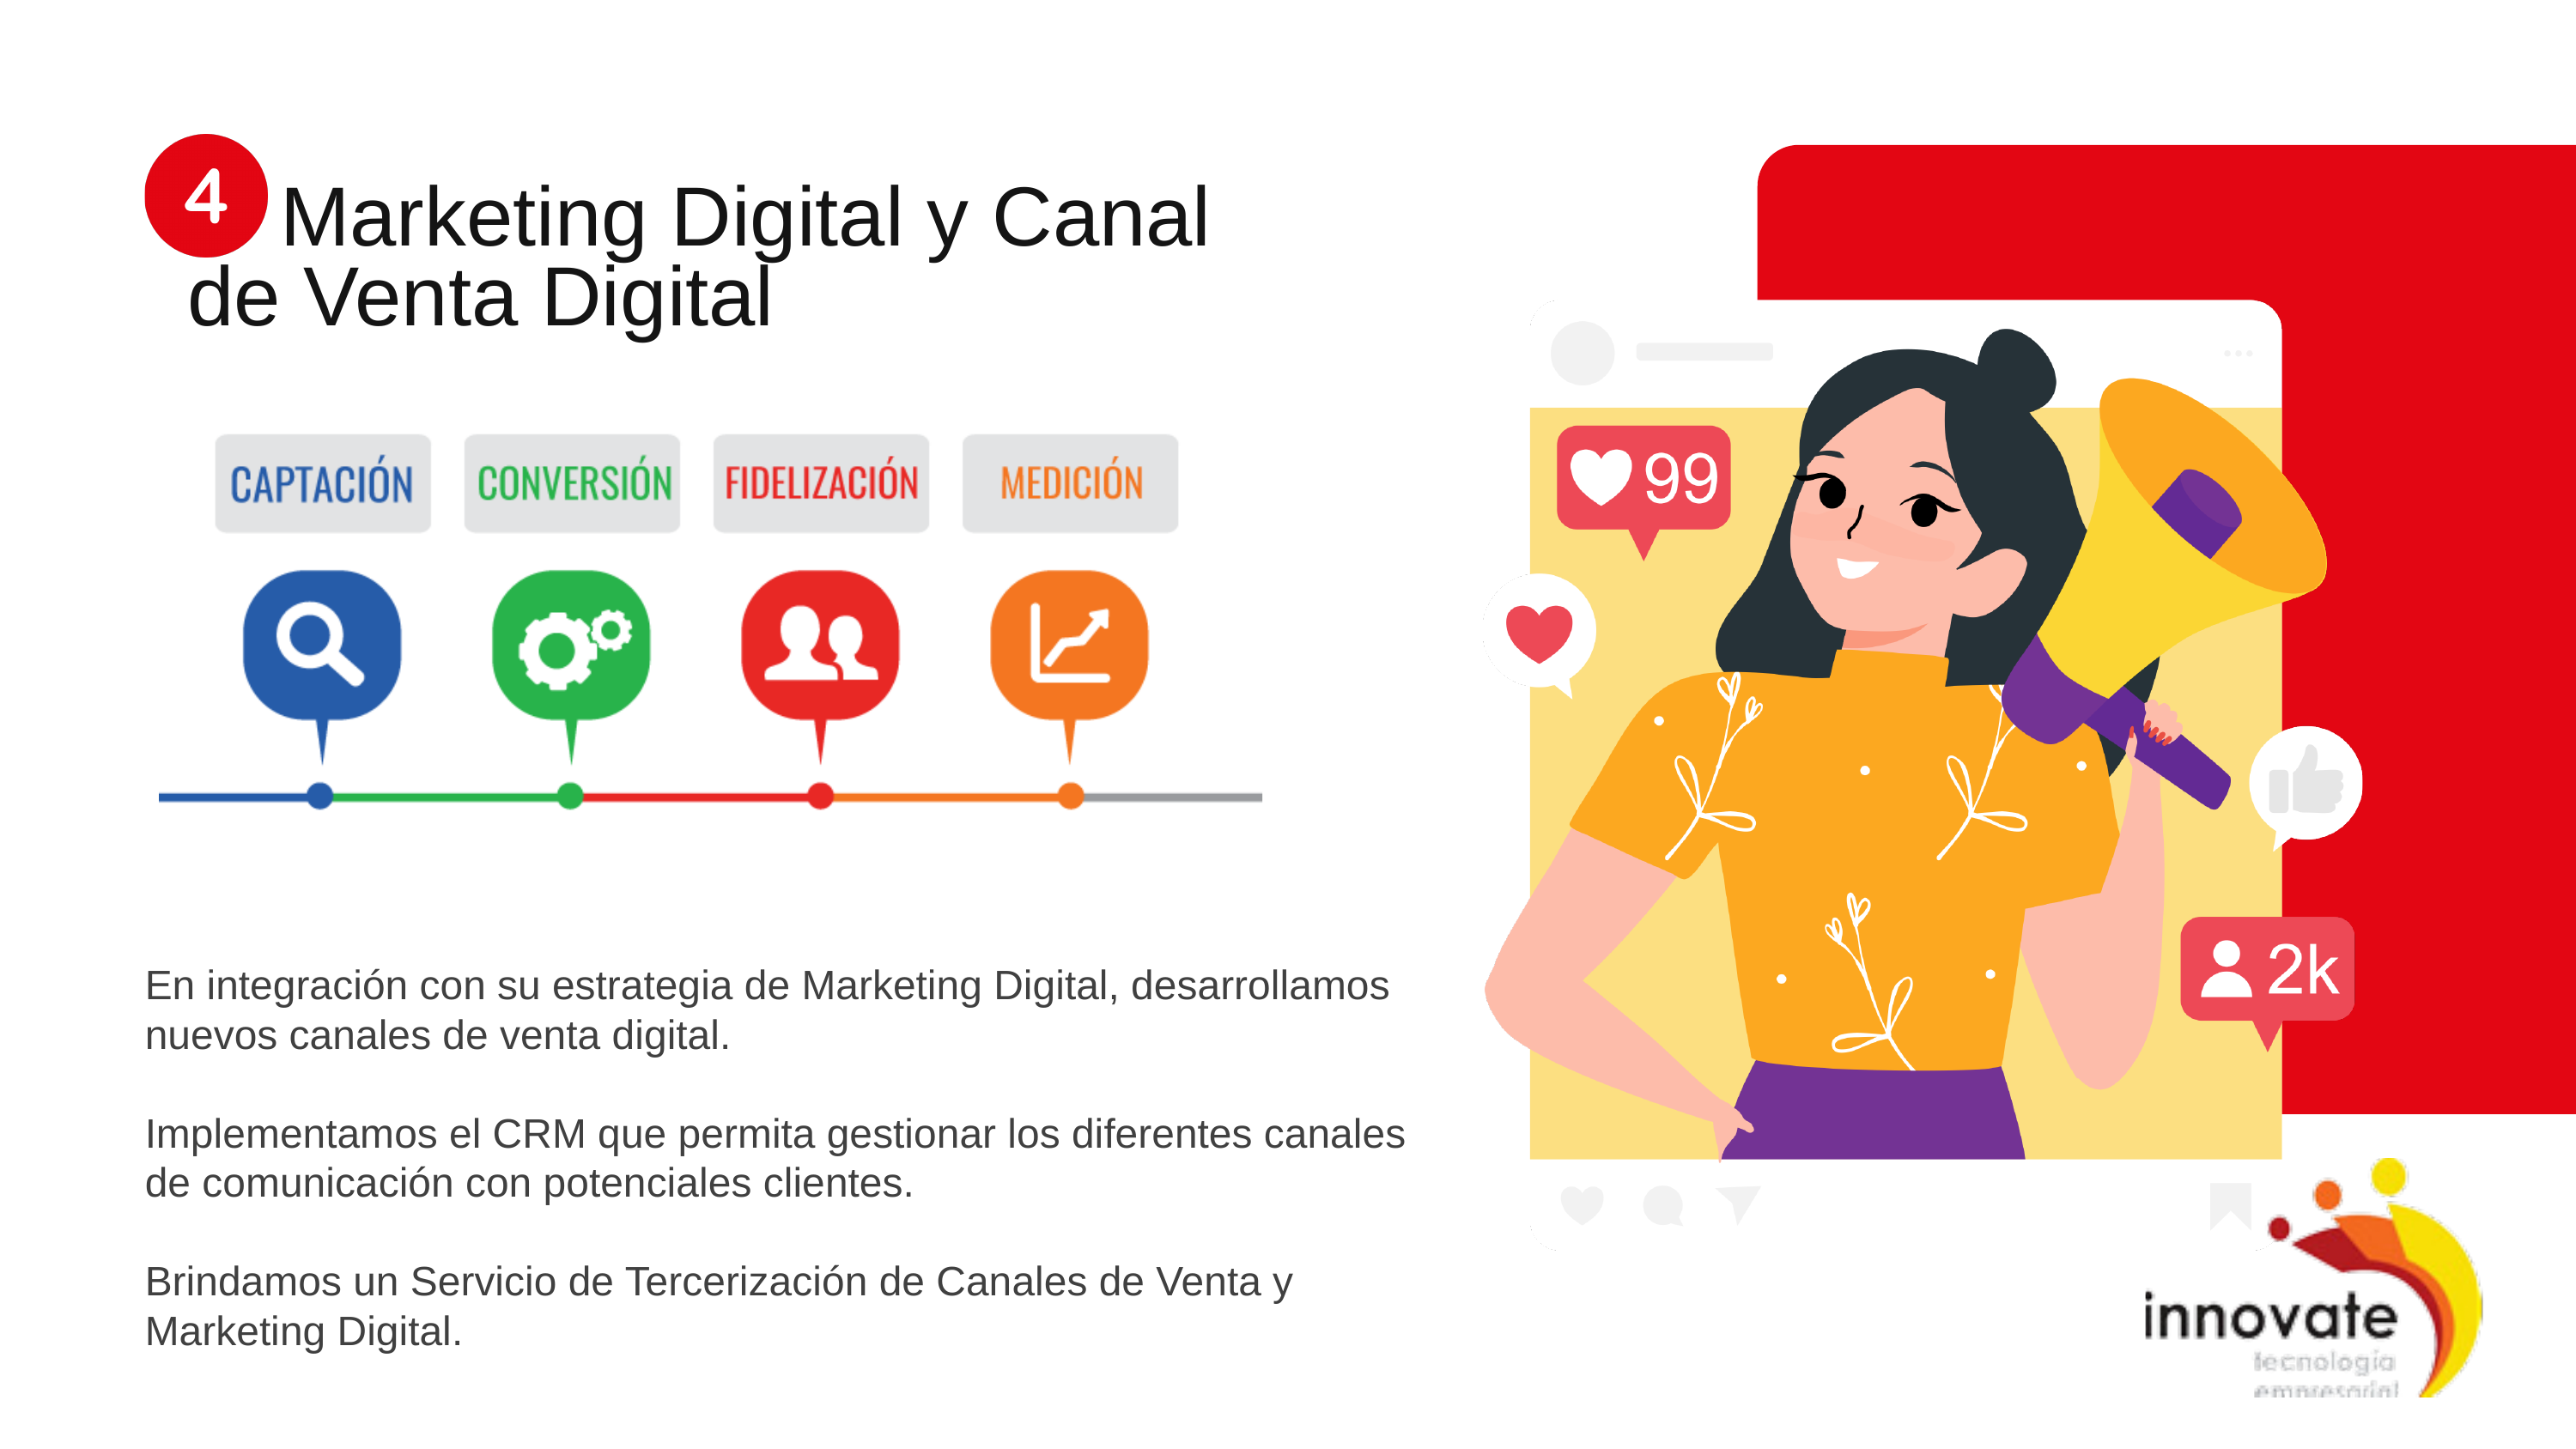

Marketing Digital y Canal de Venta Digital

Creamos canales de venta digital
En integración con su estrategia de Marketing Digital, desarrollamos nuevos canales de venta digital.

Implementamos el CRM que permita gestionar los diferentes canales de comunicación con potenciales clientes.

Brindamos un Servicio de Tercerización de Canales de Venta y Marketing Digital.